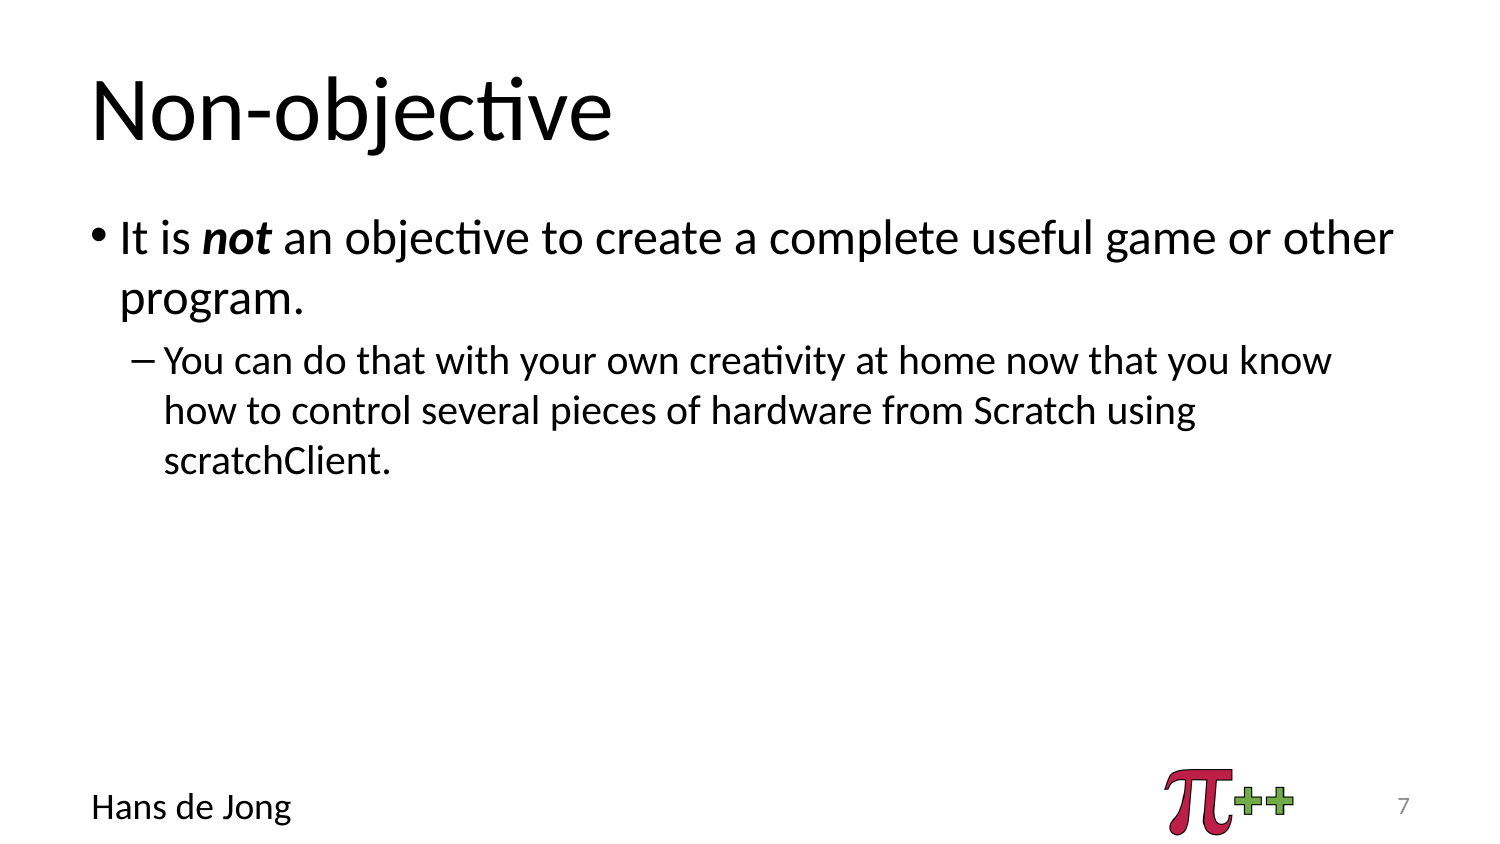

# Non-objective
It is not an objective to create a complete useful game or other program.
You can do that with your own creativity at home now that you know how to control several pieces of hardware from Scratch using scratchClient.
7